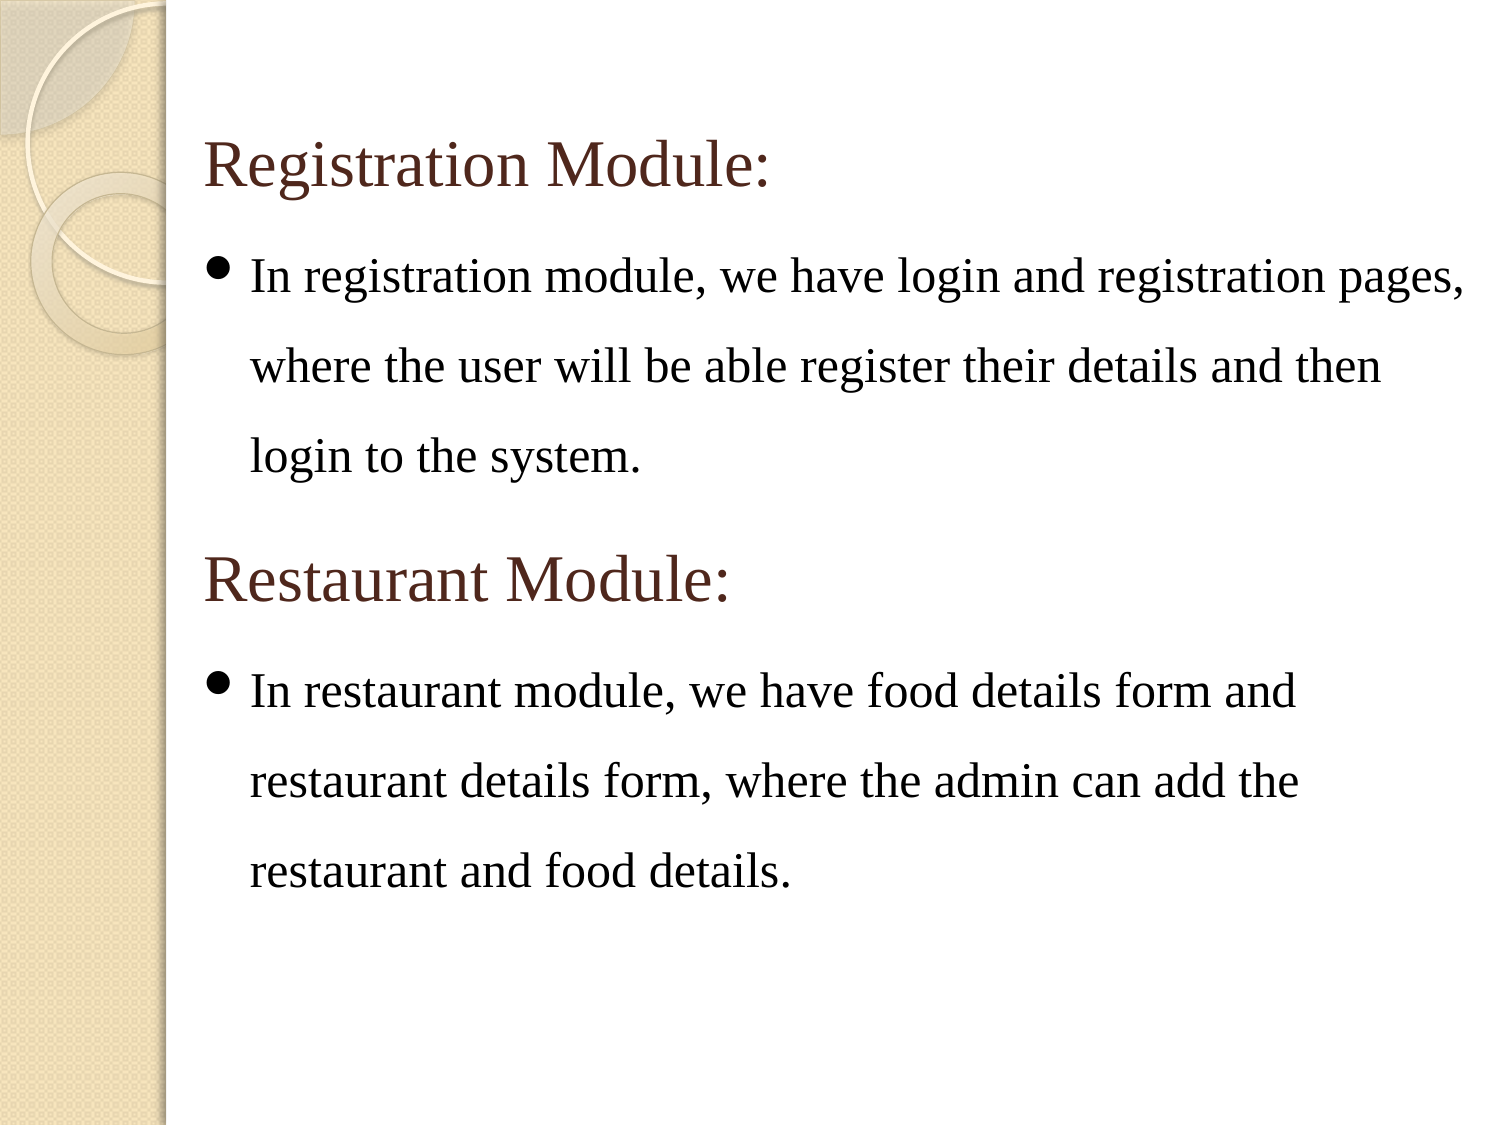

Registration Module:
In registration module, we have login and registration pages, where the user will be able register their details and then login to the system.
Restaurant Module:
In restaurant module, we have food details form and restaurant details form, where the admin can add the restaurant and food details.